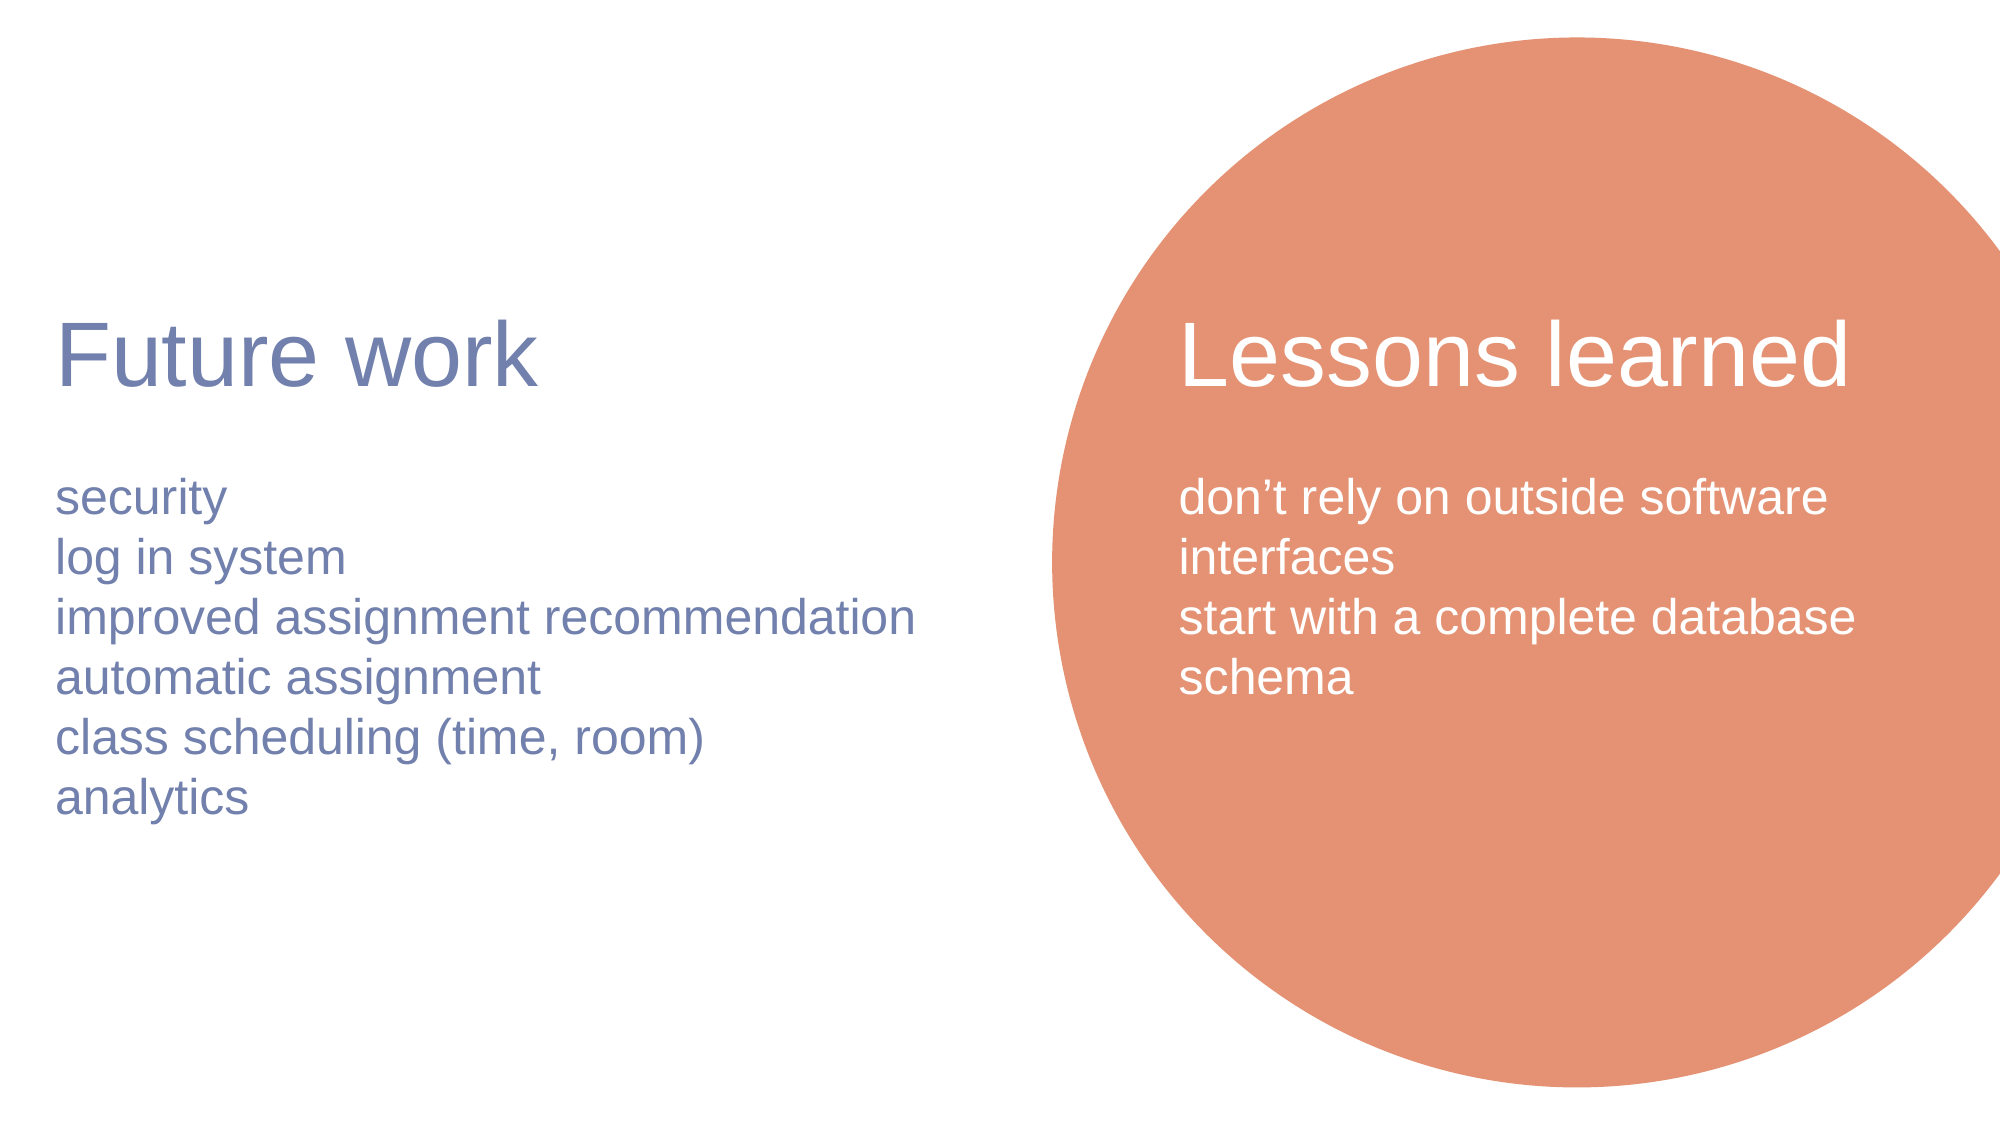

Future work

security
log in system
improved assignment recommendation
automatic assignment
class scheduling (time, room)
analytics
Lessons learned

don’t rely on outside software
interfaces
start with a complete database
schema